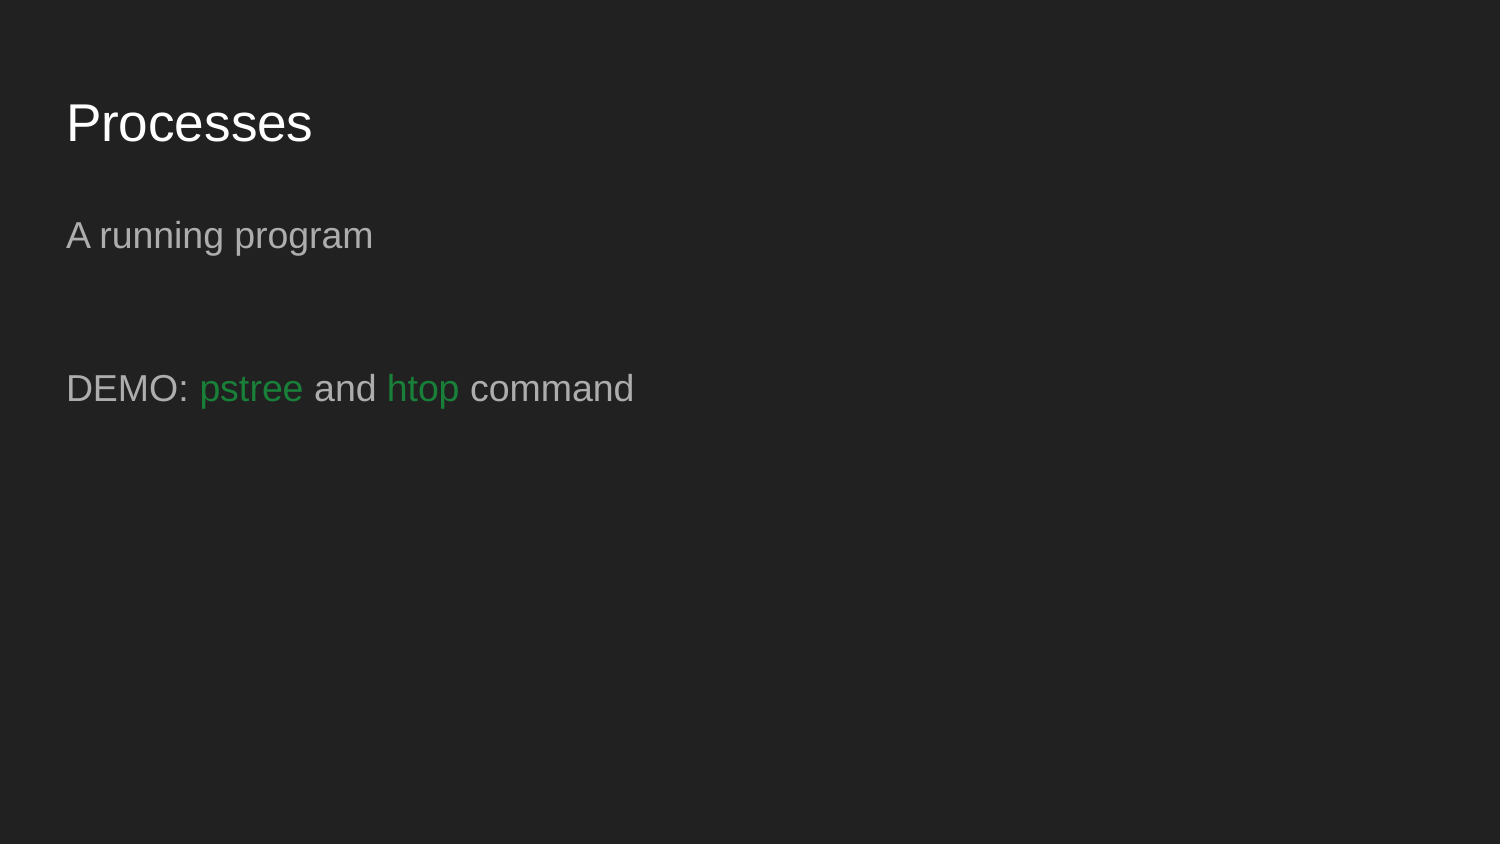

# Processes
A running program

DEMO: pstree and htop command